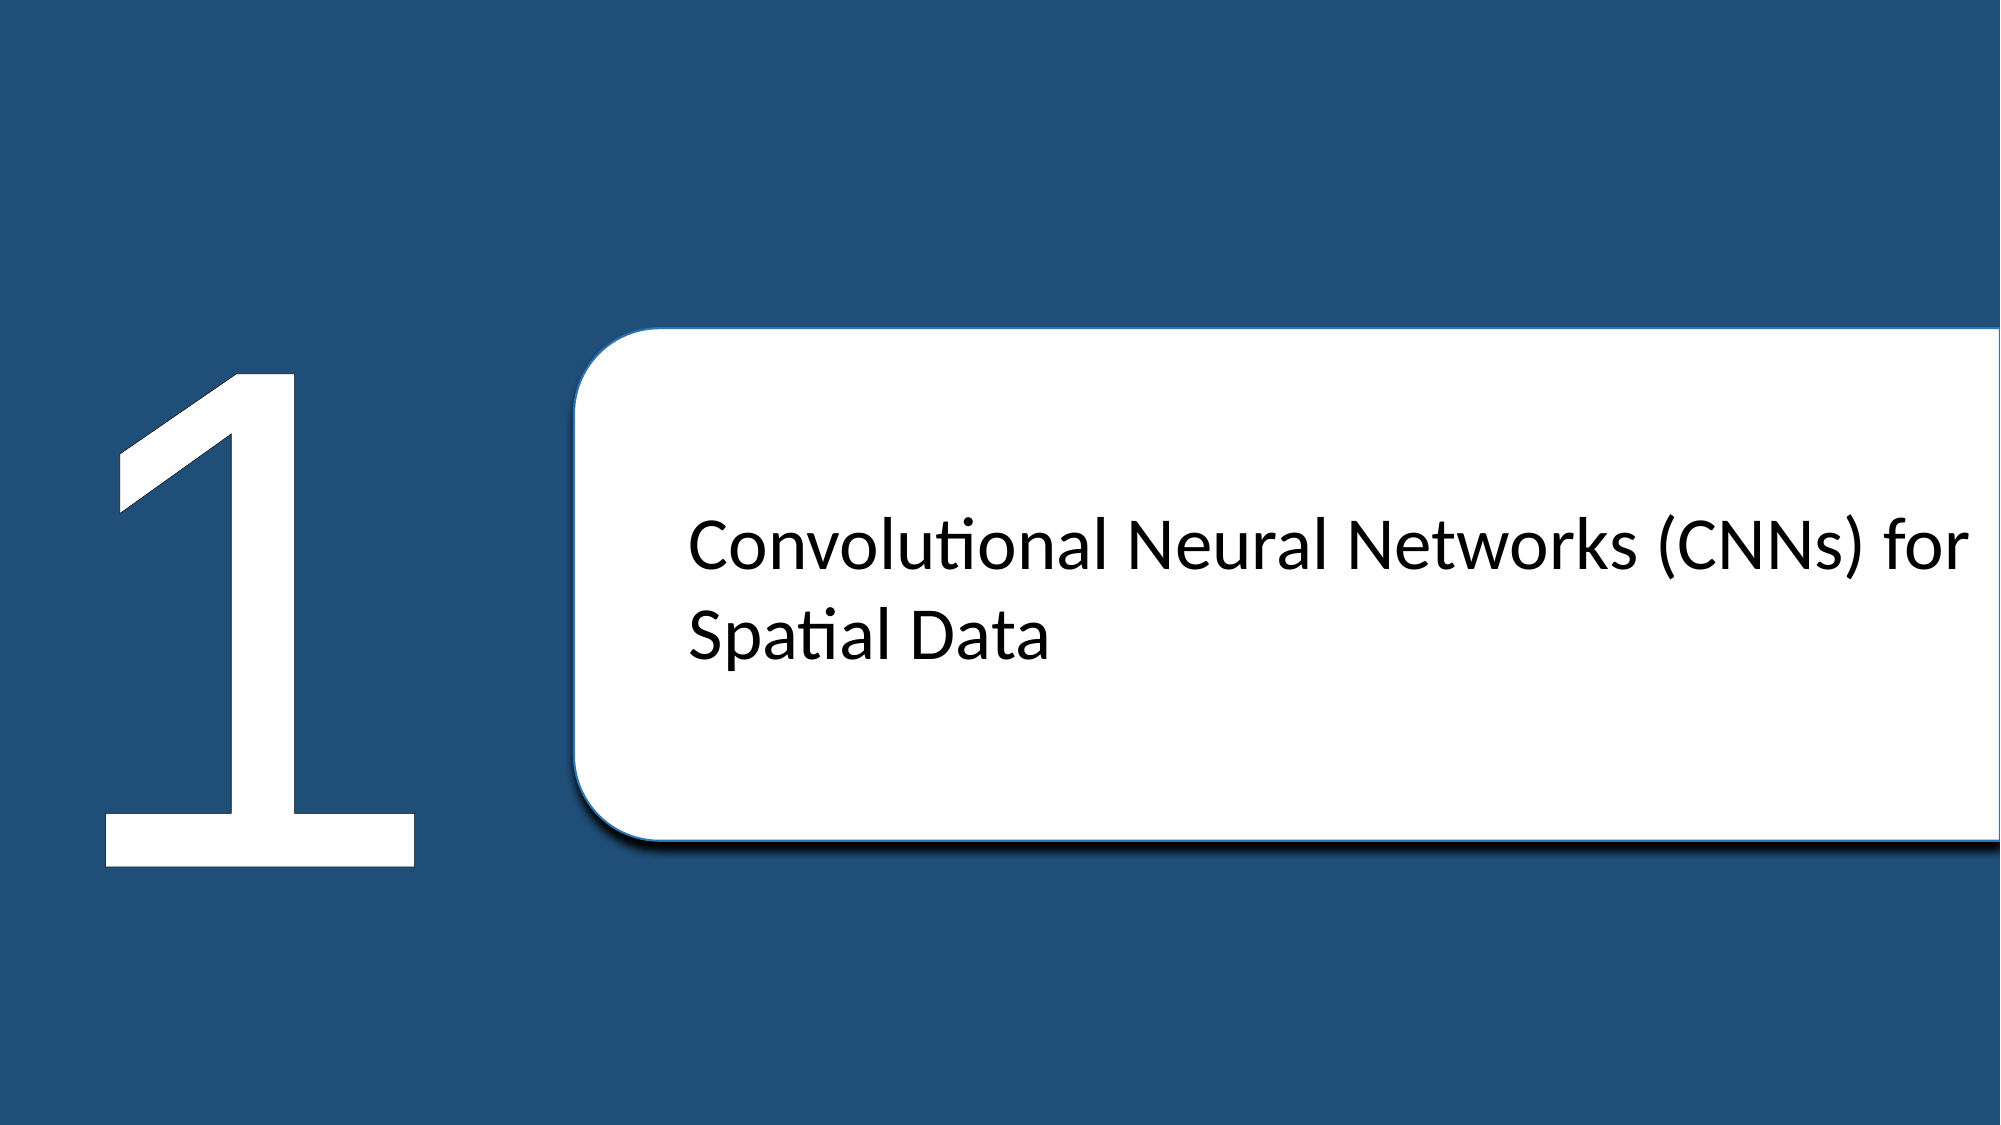

Convolutional Neural Networks (CNNs) for Spatial Data
1